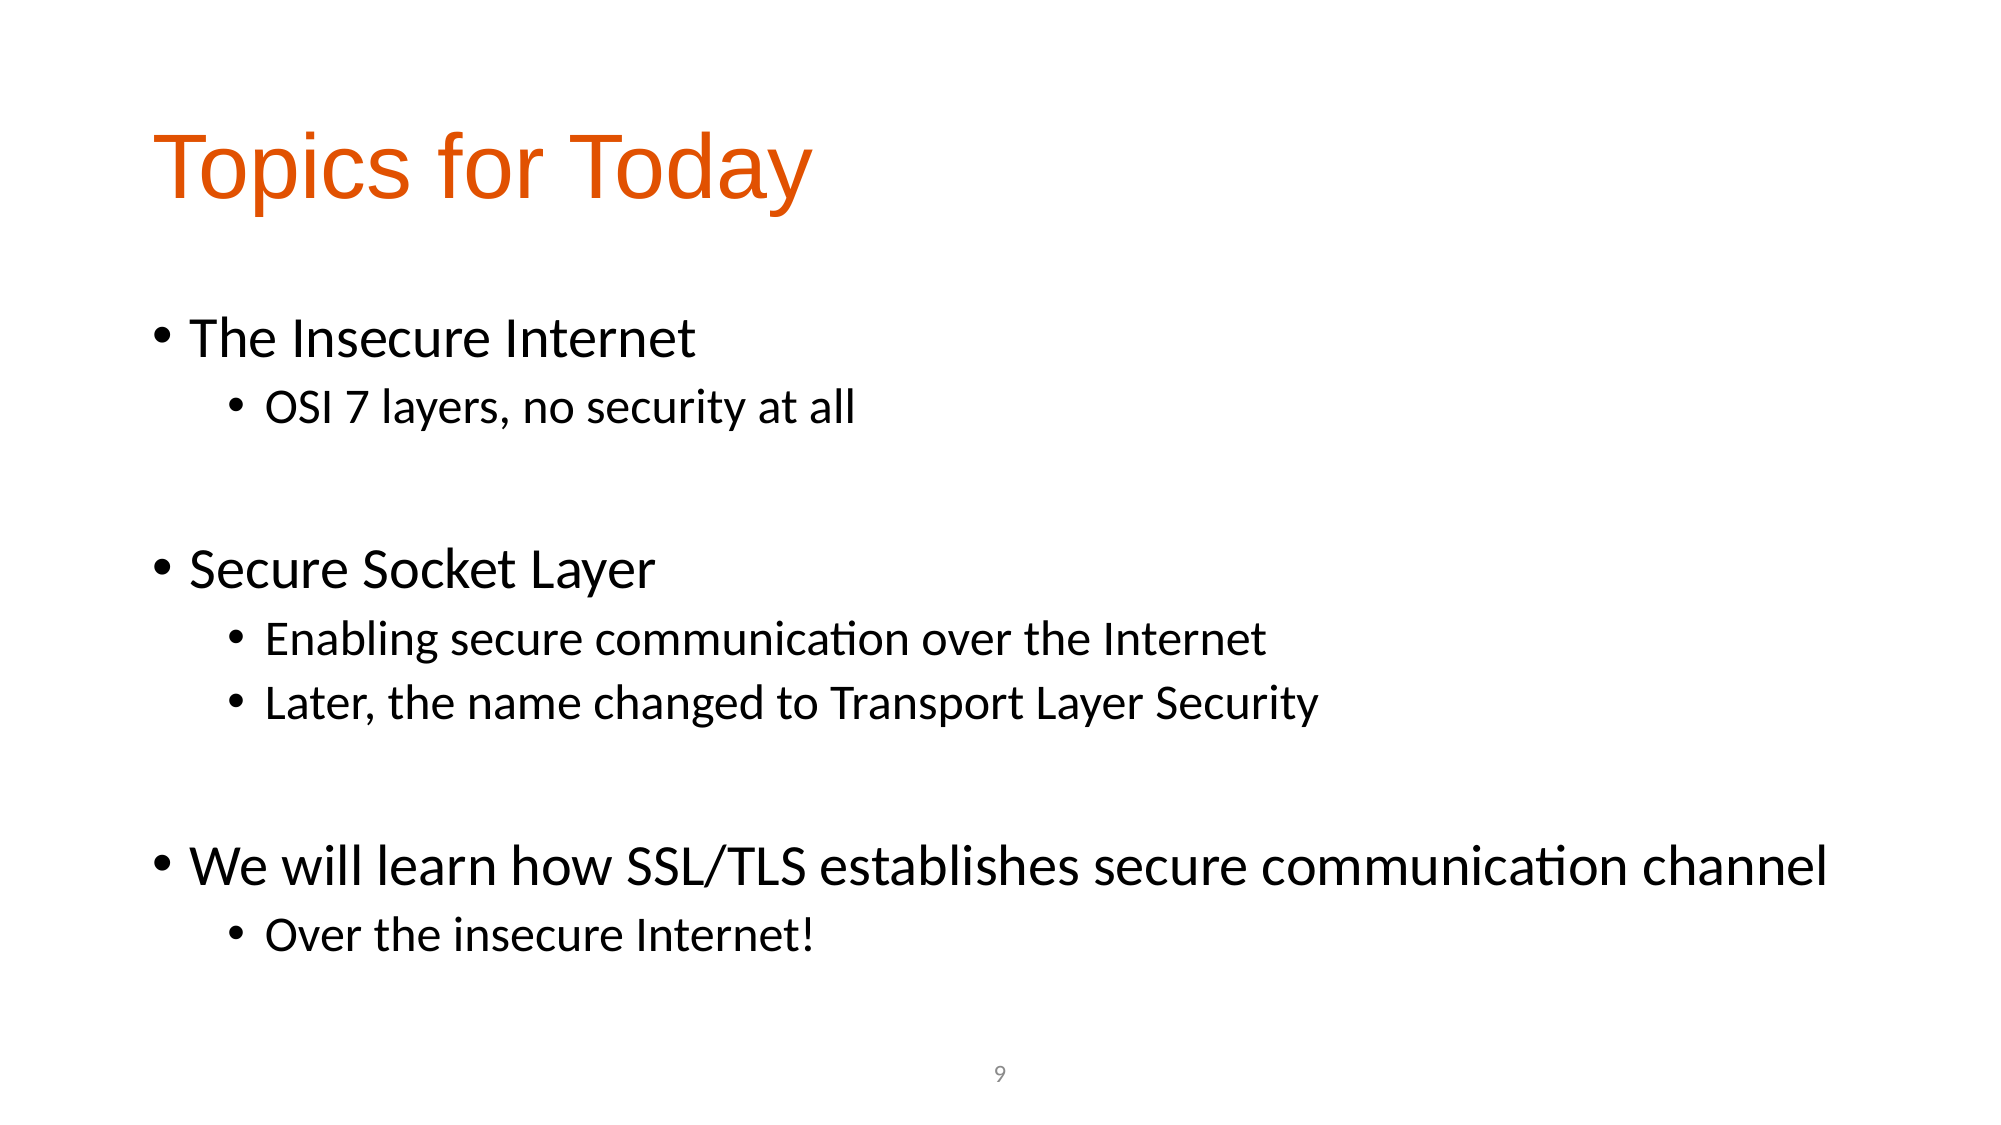

# Topics for Today
The Insecure Internet
OSI 7 layers, no security at all

Secure Socket Layer
Enabling secure communication over the Internet
Later, the name changed to Transport Layer Security

We will learn how SSL/TLS establishes secure communication channel
Over the insecure Internet!
9